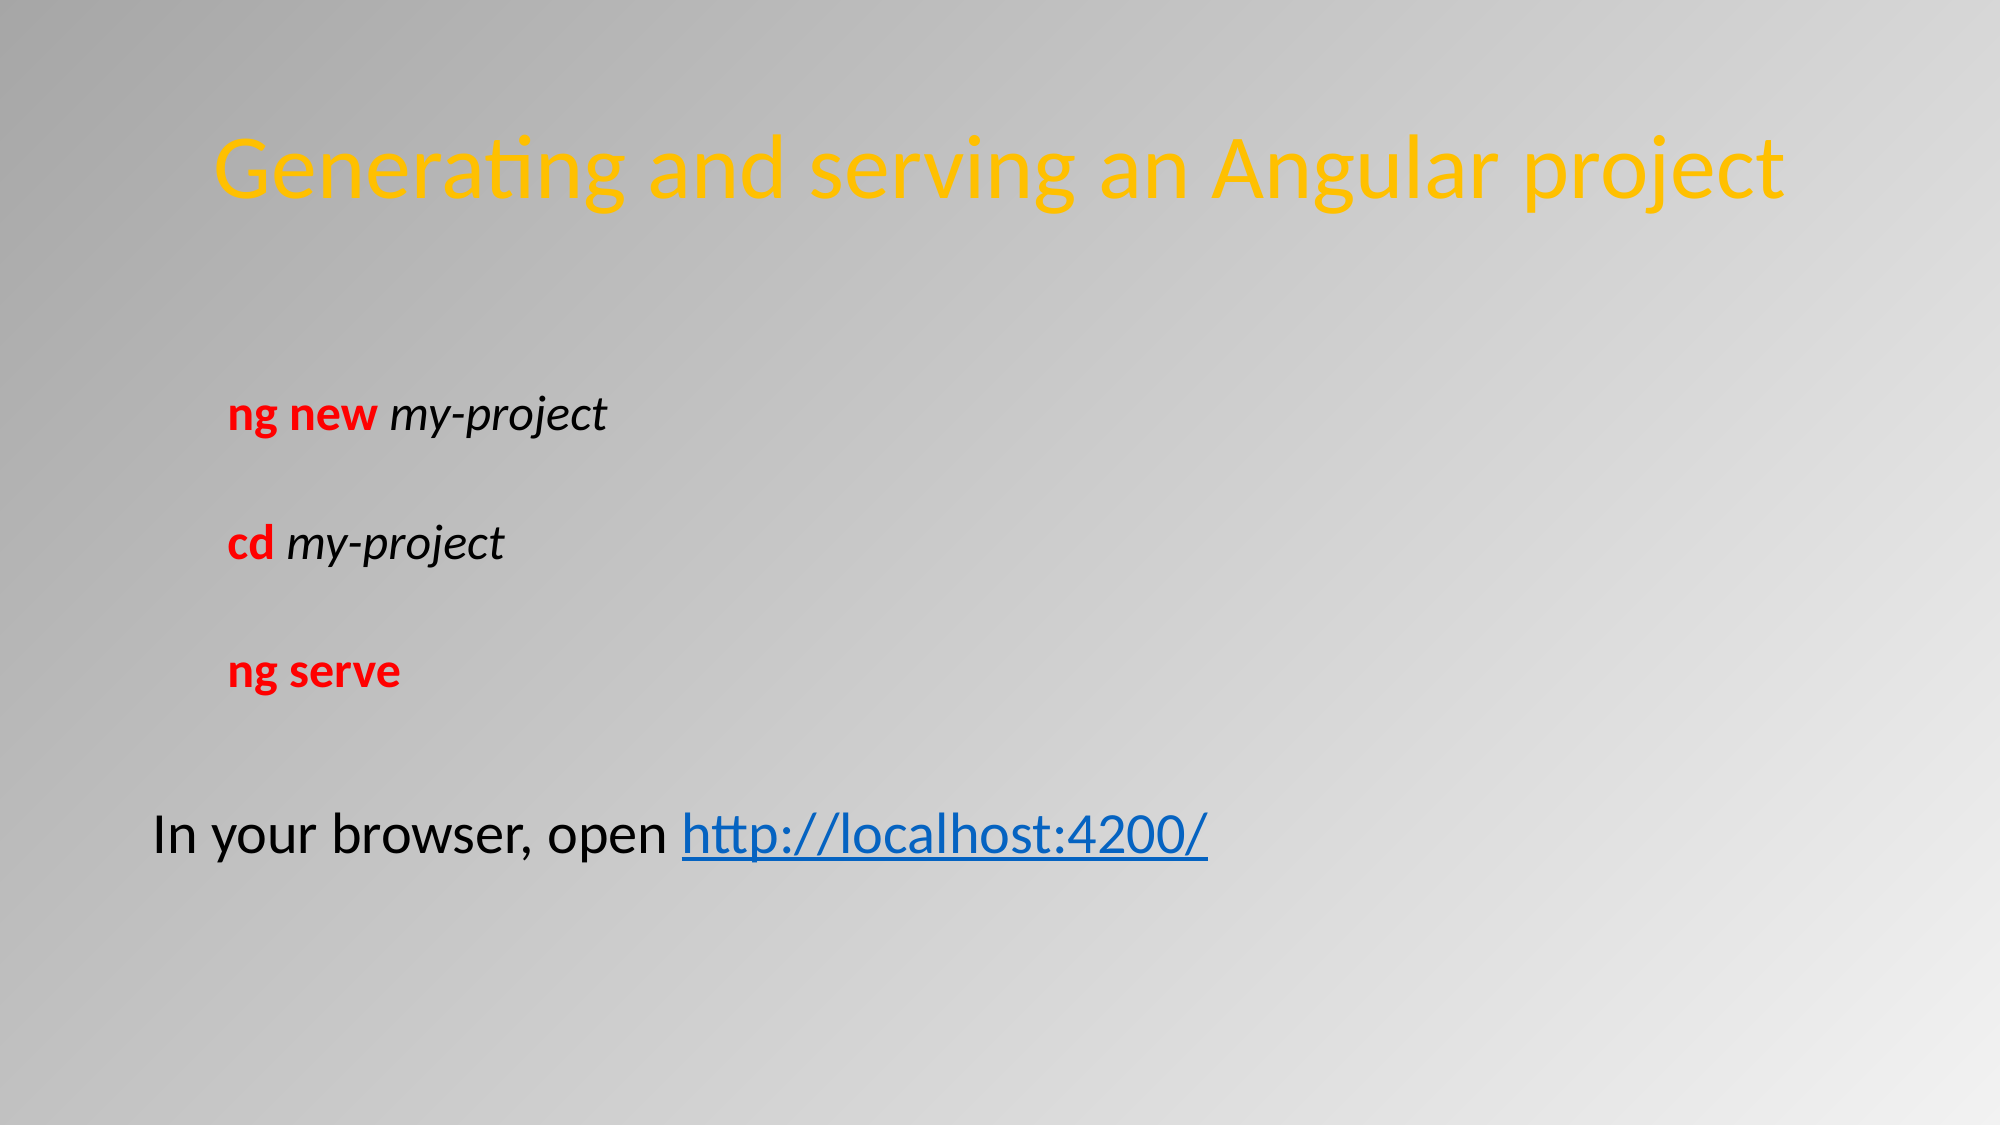

# Generating and serving an Angular project

ng new my-project

cd my-project

ng serve

In your browser, open http://localhost:4200/